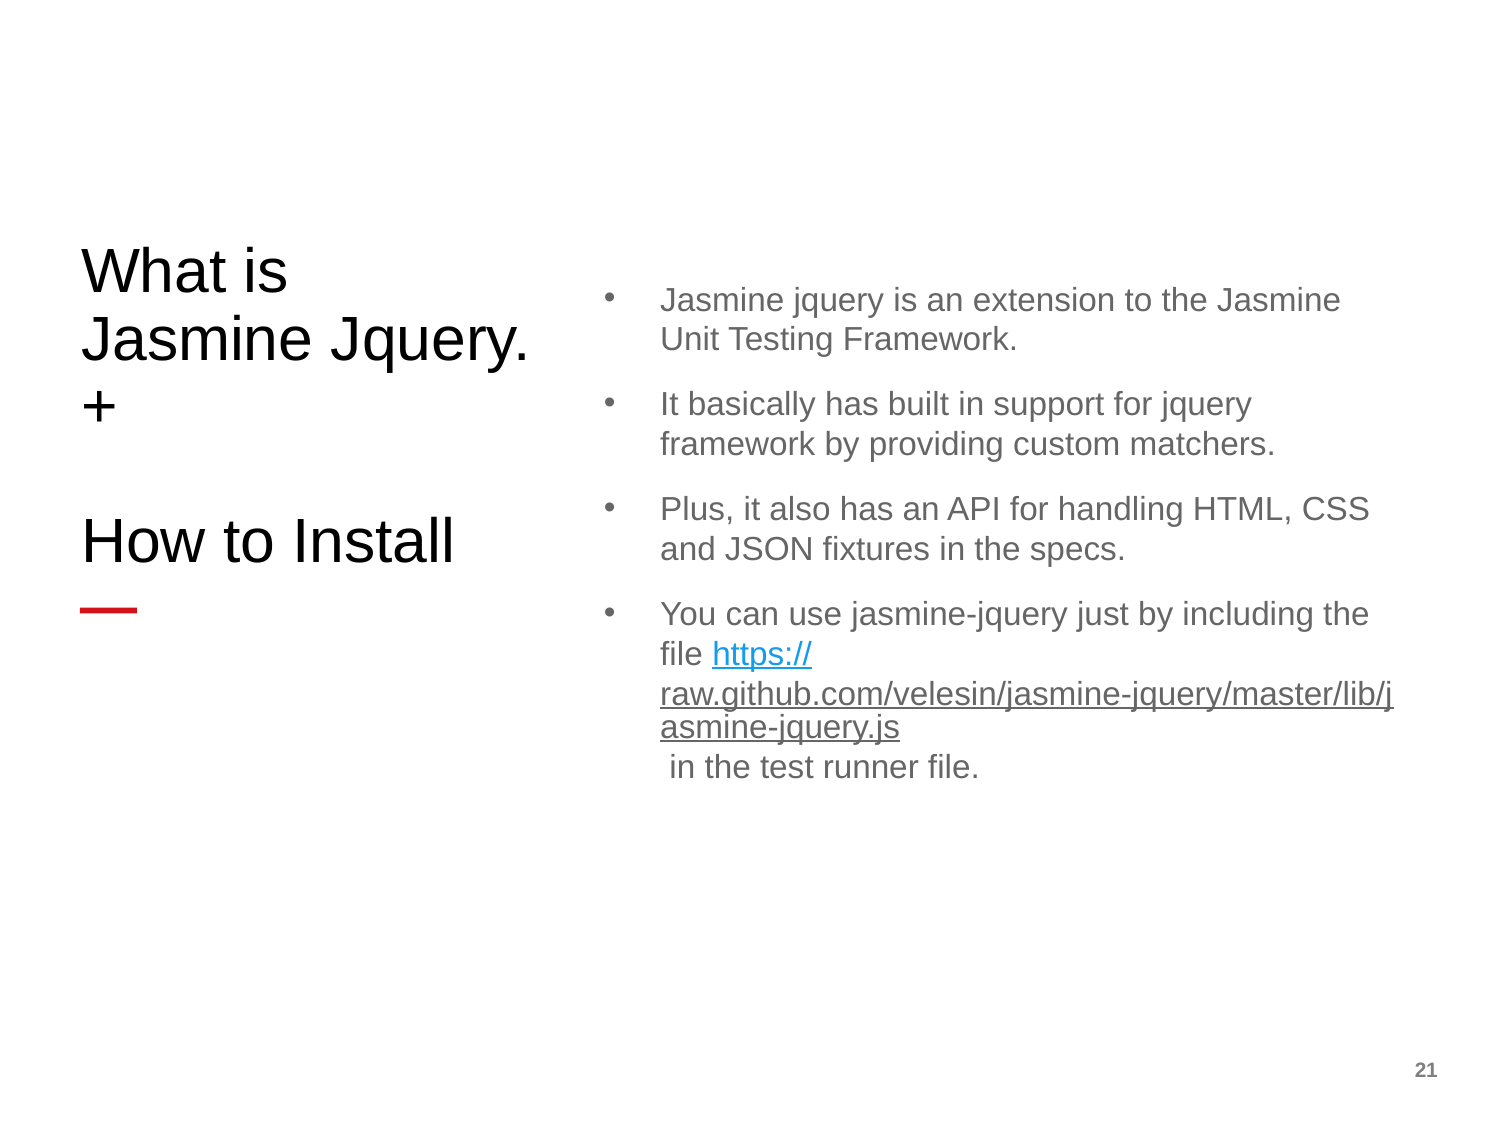

# What is Jasmine Jquery. + How to Install
Jasmine jquery is an extension to the Jasmine Unit Testing Framework.
It basically has built in support for jquery framework by providing custom matchers.
Plus, it also has an API for handling HTML, CSS and JSON fixtures in the specs.
You can use jasmine-jquery just by including the file https://raw.github.com/velesin/jasmine-jquery/master/lib/jasmine-jquery.js in the test runner file.